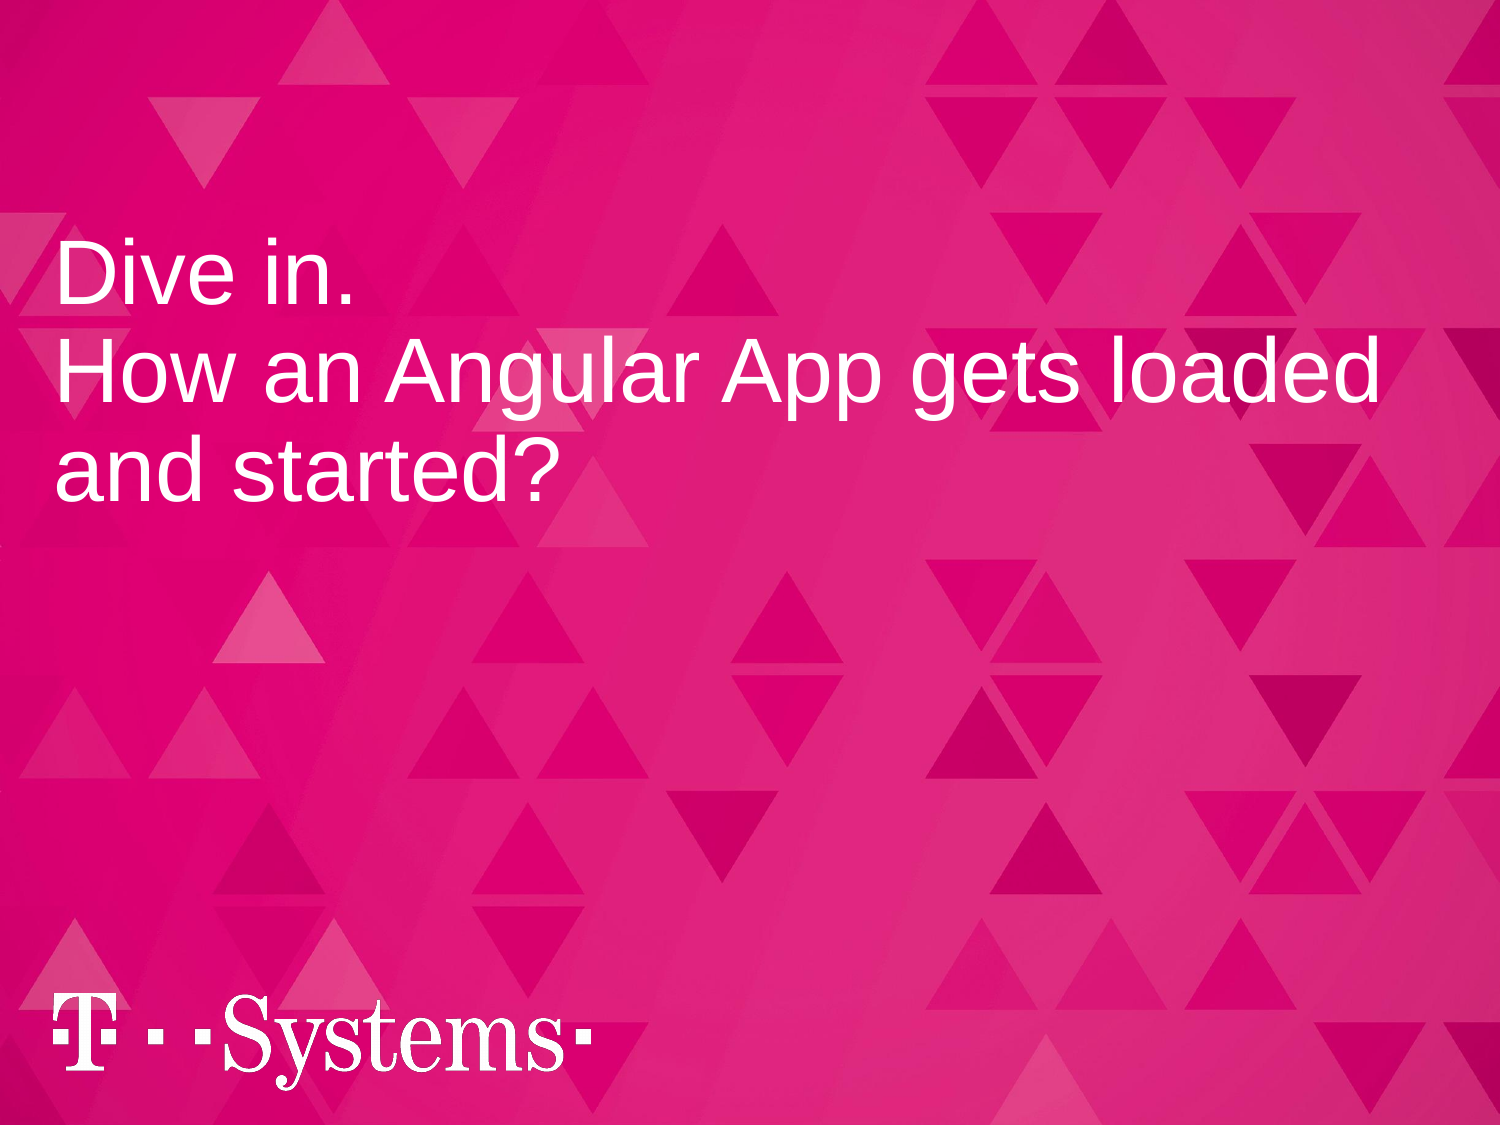

# Dive in. How an Angular App gets loaded and started?